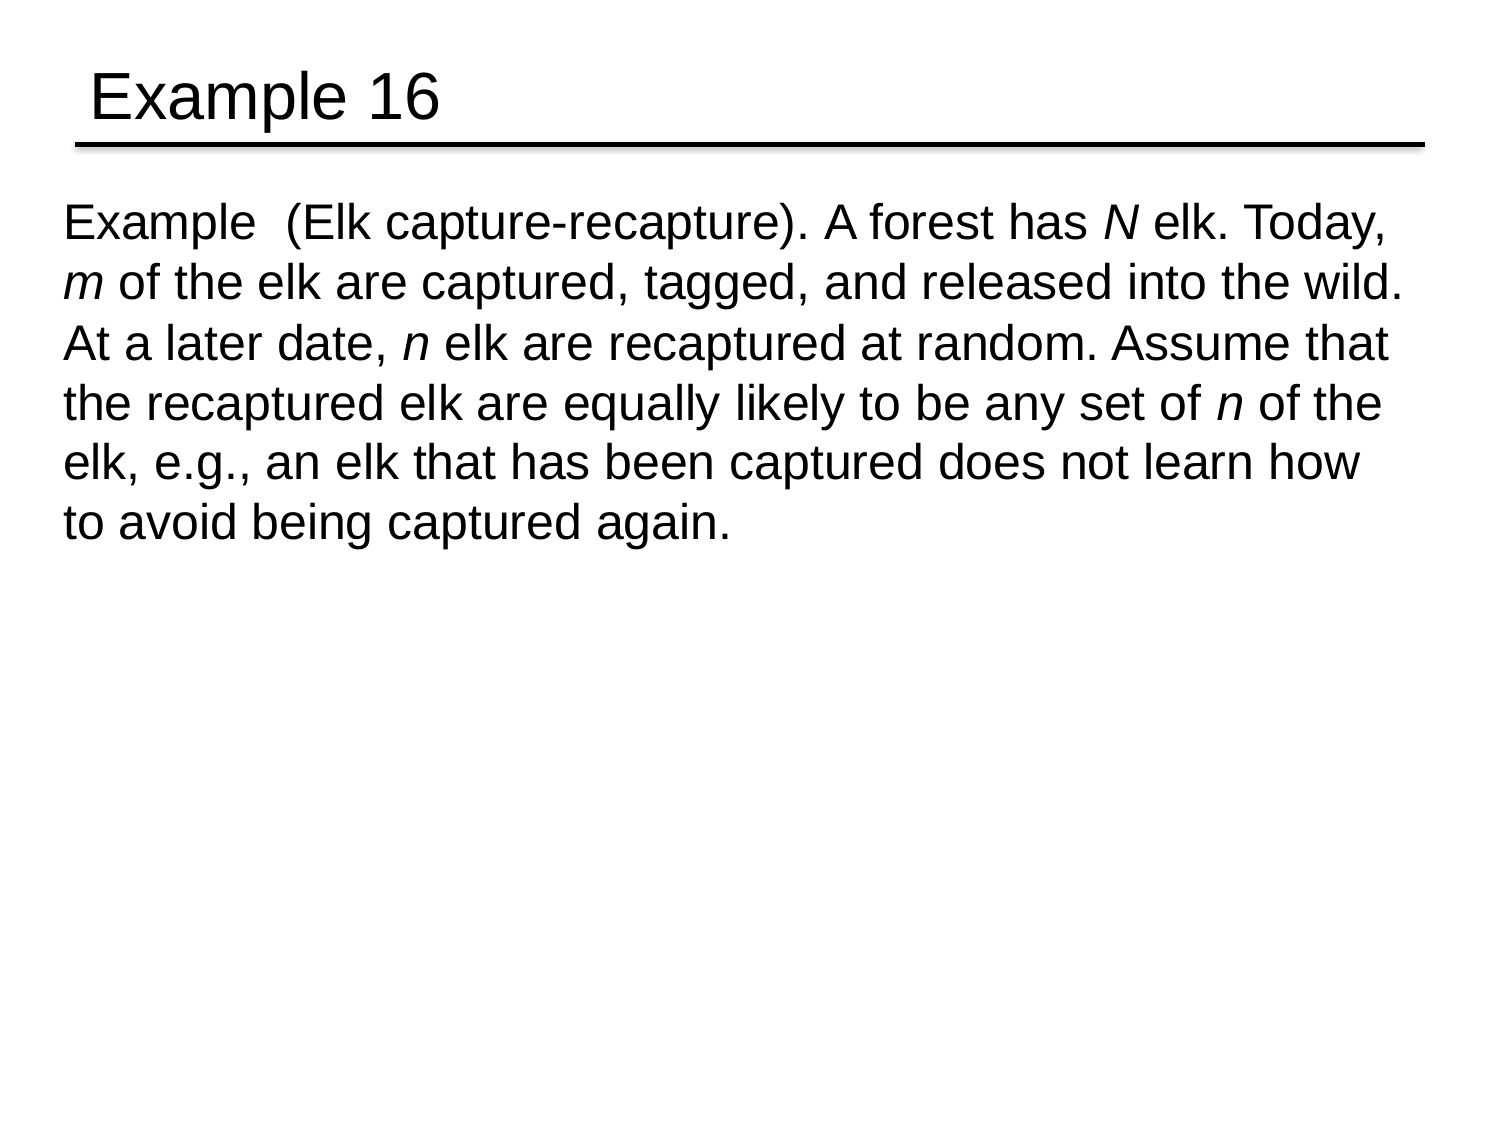

# Example 16
Example  (Elk capture-recapture). A forest has N elk. Today, m of the elk are captured, tagged, and released into the wild. At a later date, n elk are recaptured at random. Assume that the recaptured elk are equally likely to be any set of n of the elk, e.g., an elk that has been captured does not learn how to avoid being captured again.